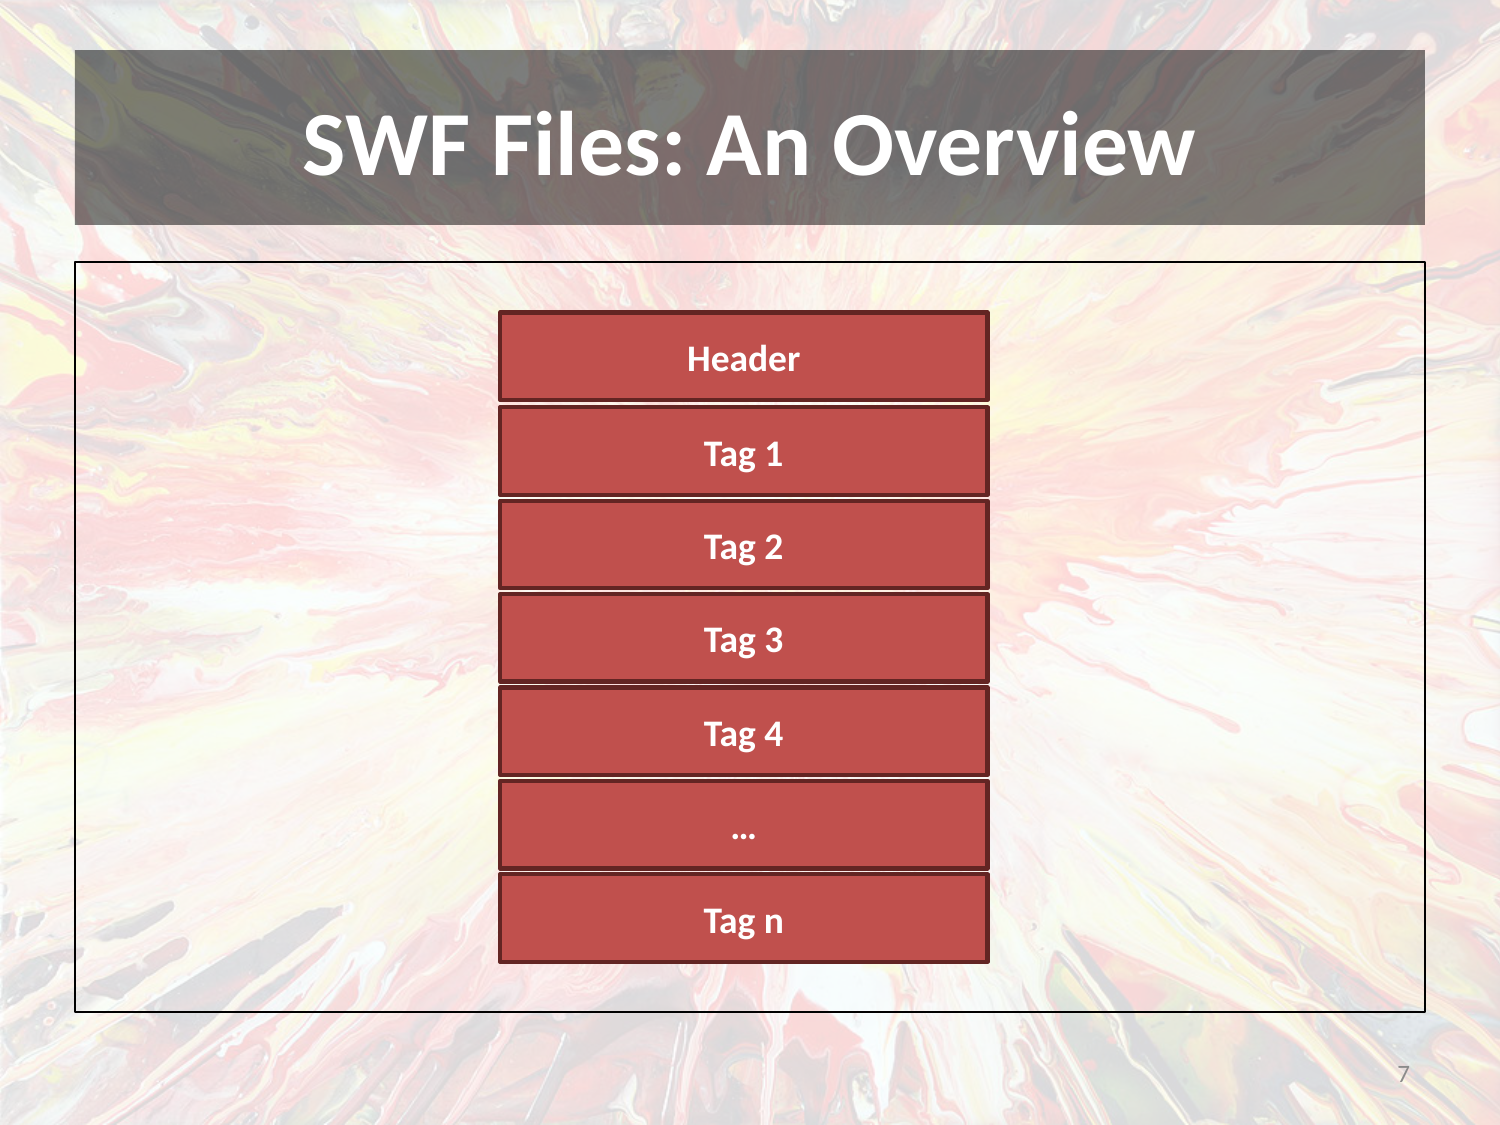

# SWF Files: An Overview
Header
Tag 1
Tag 2
Tag 3
Tag 4
…
Tag n

7